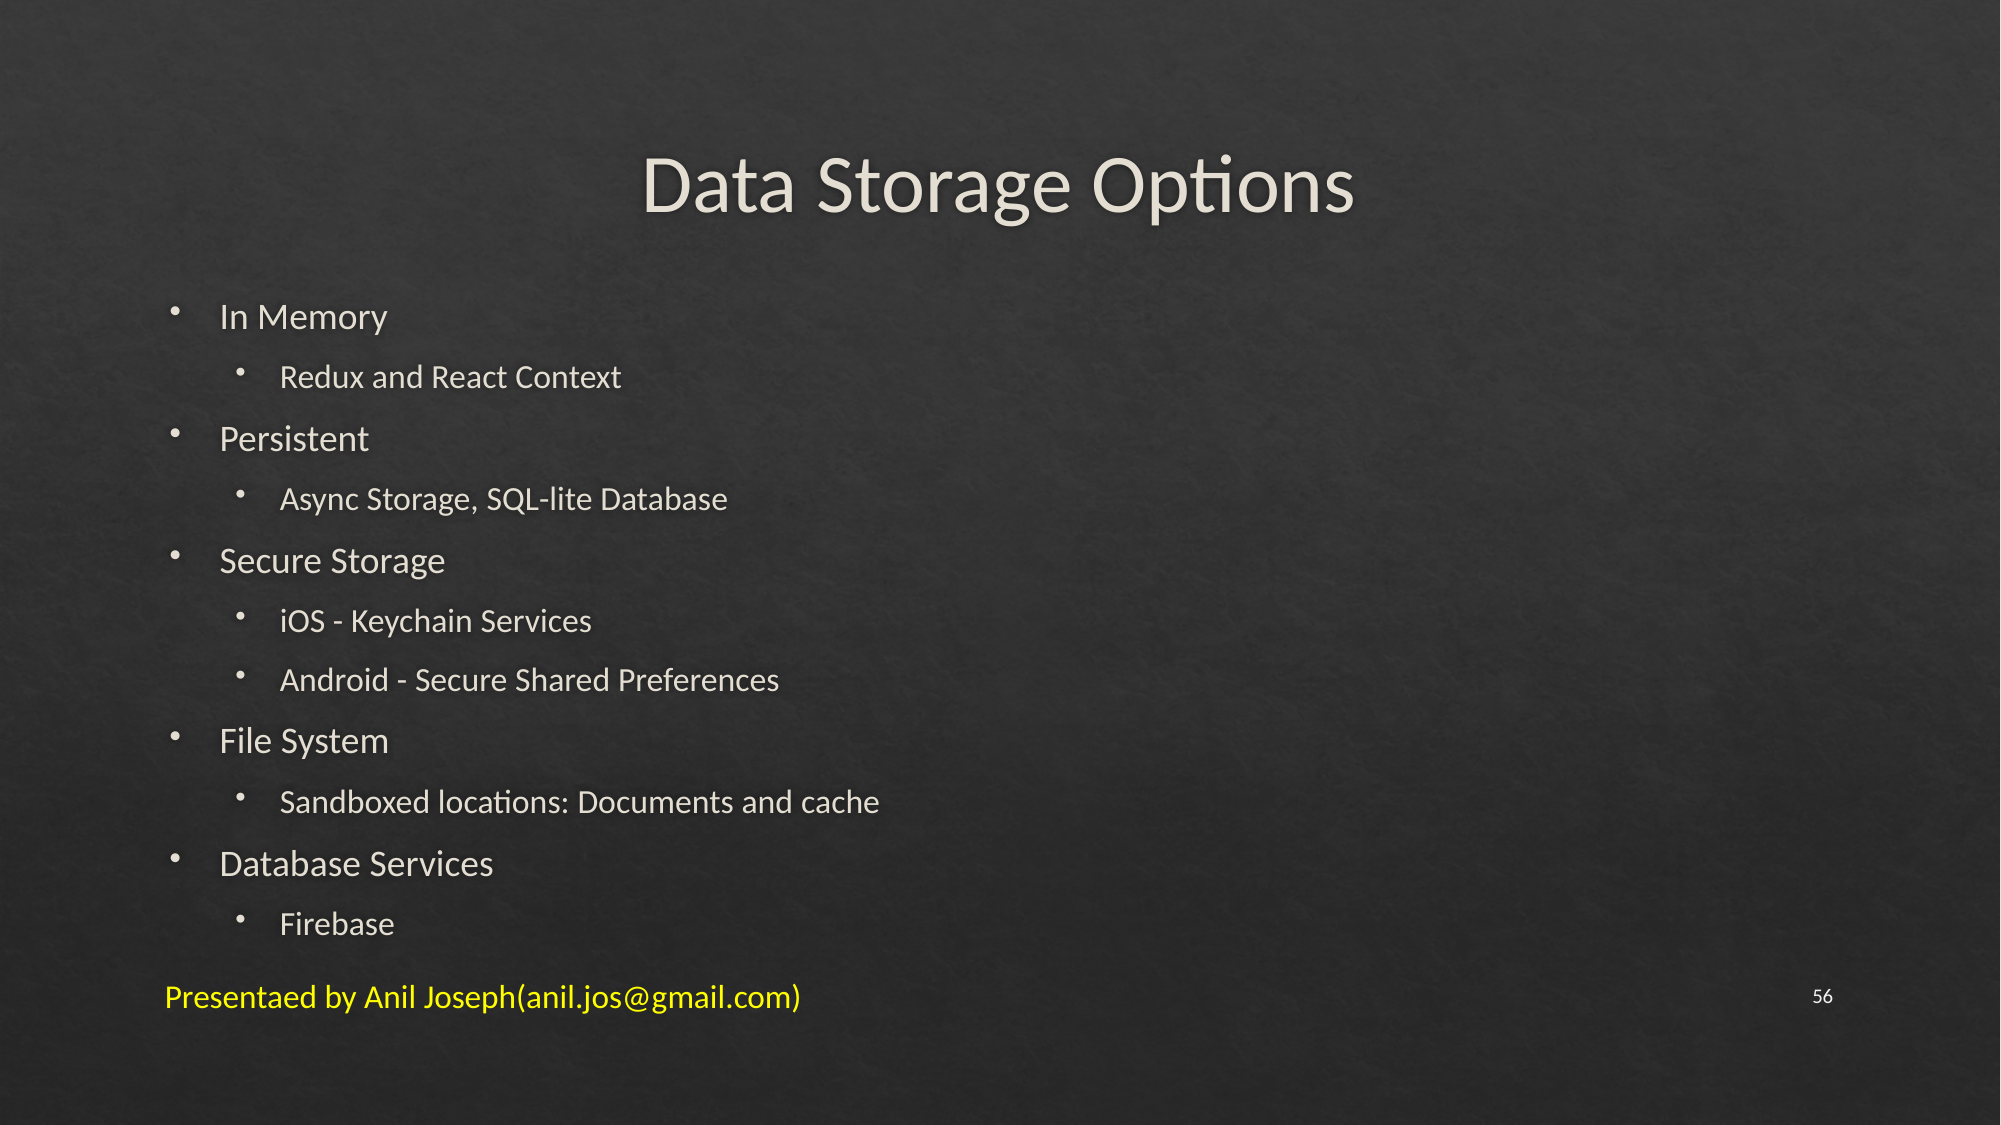

# Data Storage Options
In Memory
Redux and React Context
Persistent
Async Storage, SQL-lite Database
Secure Storage
iOS - Keychain Services
Android - Secure Shared Preferences
File System
Sandboxed locations: Documents and cache
Database Services
Firebase
Presentaed by Anil Joseph(anil.jos@gmail.com)
56